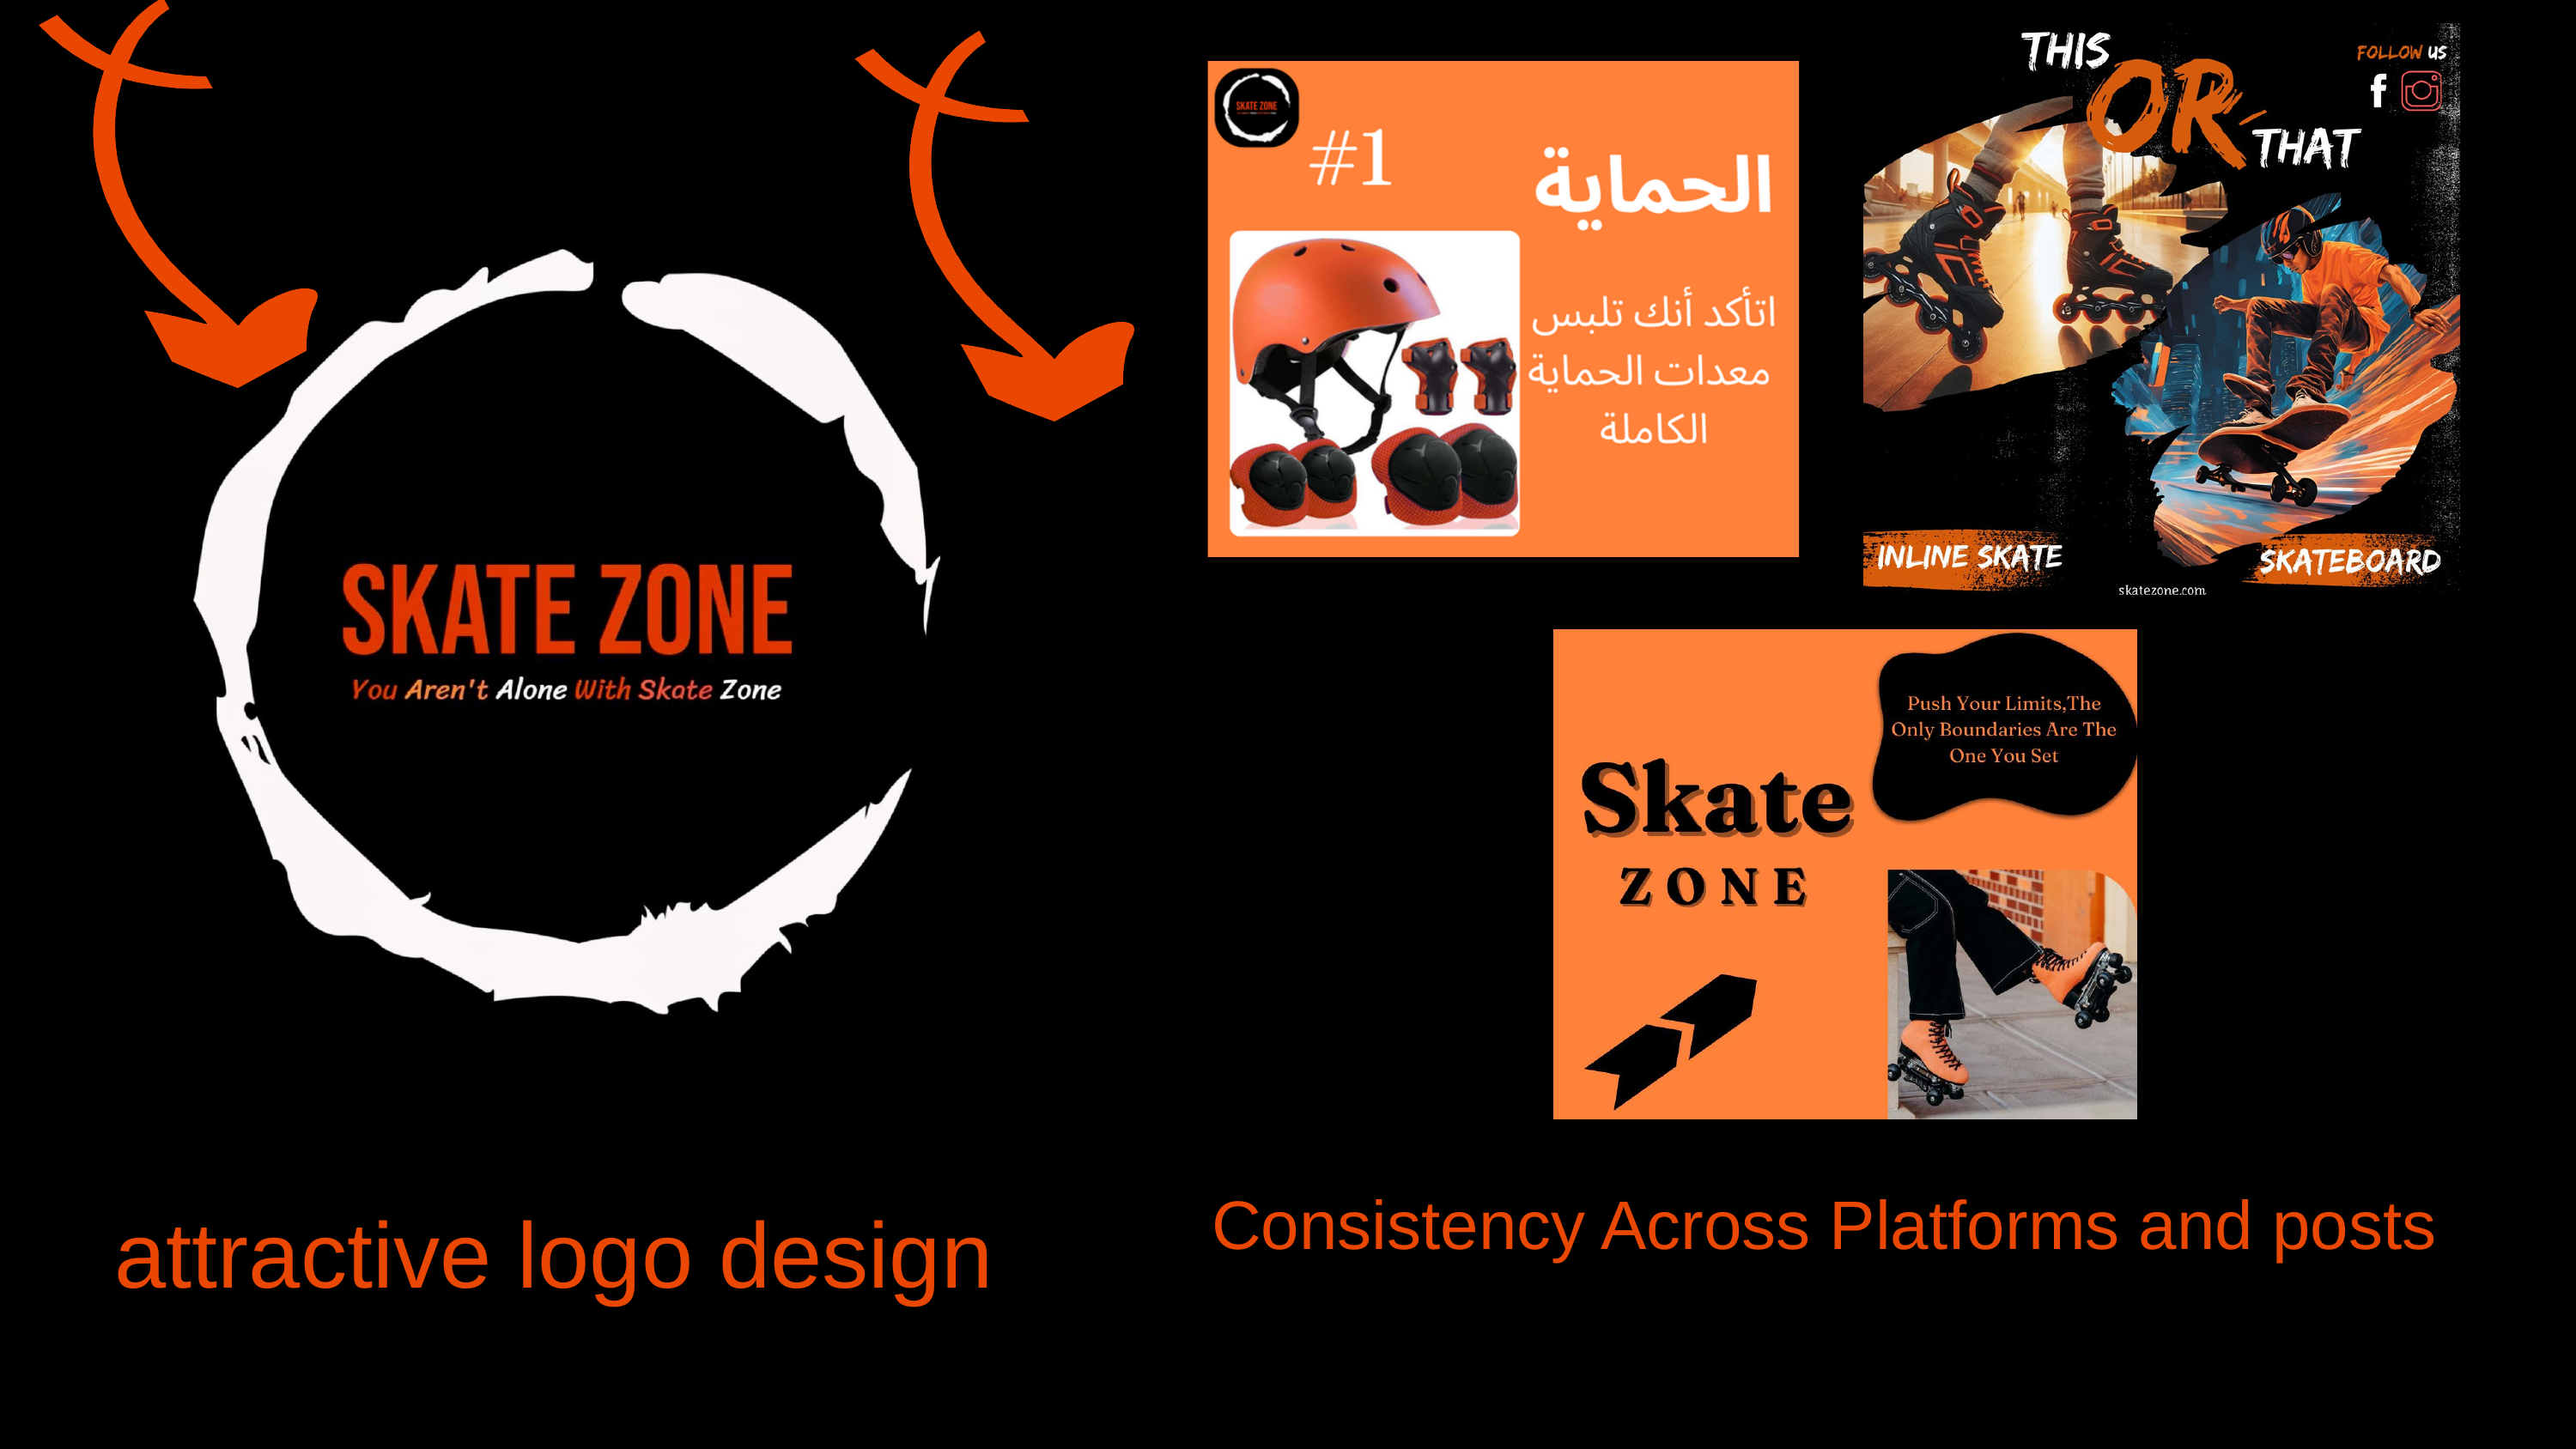

Consistency Across Platforms and posts
attractive logo design